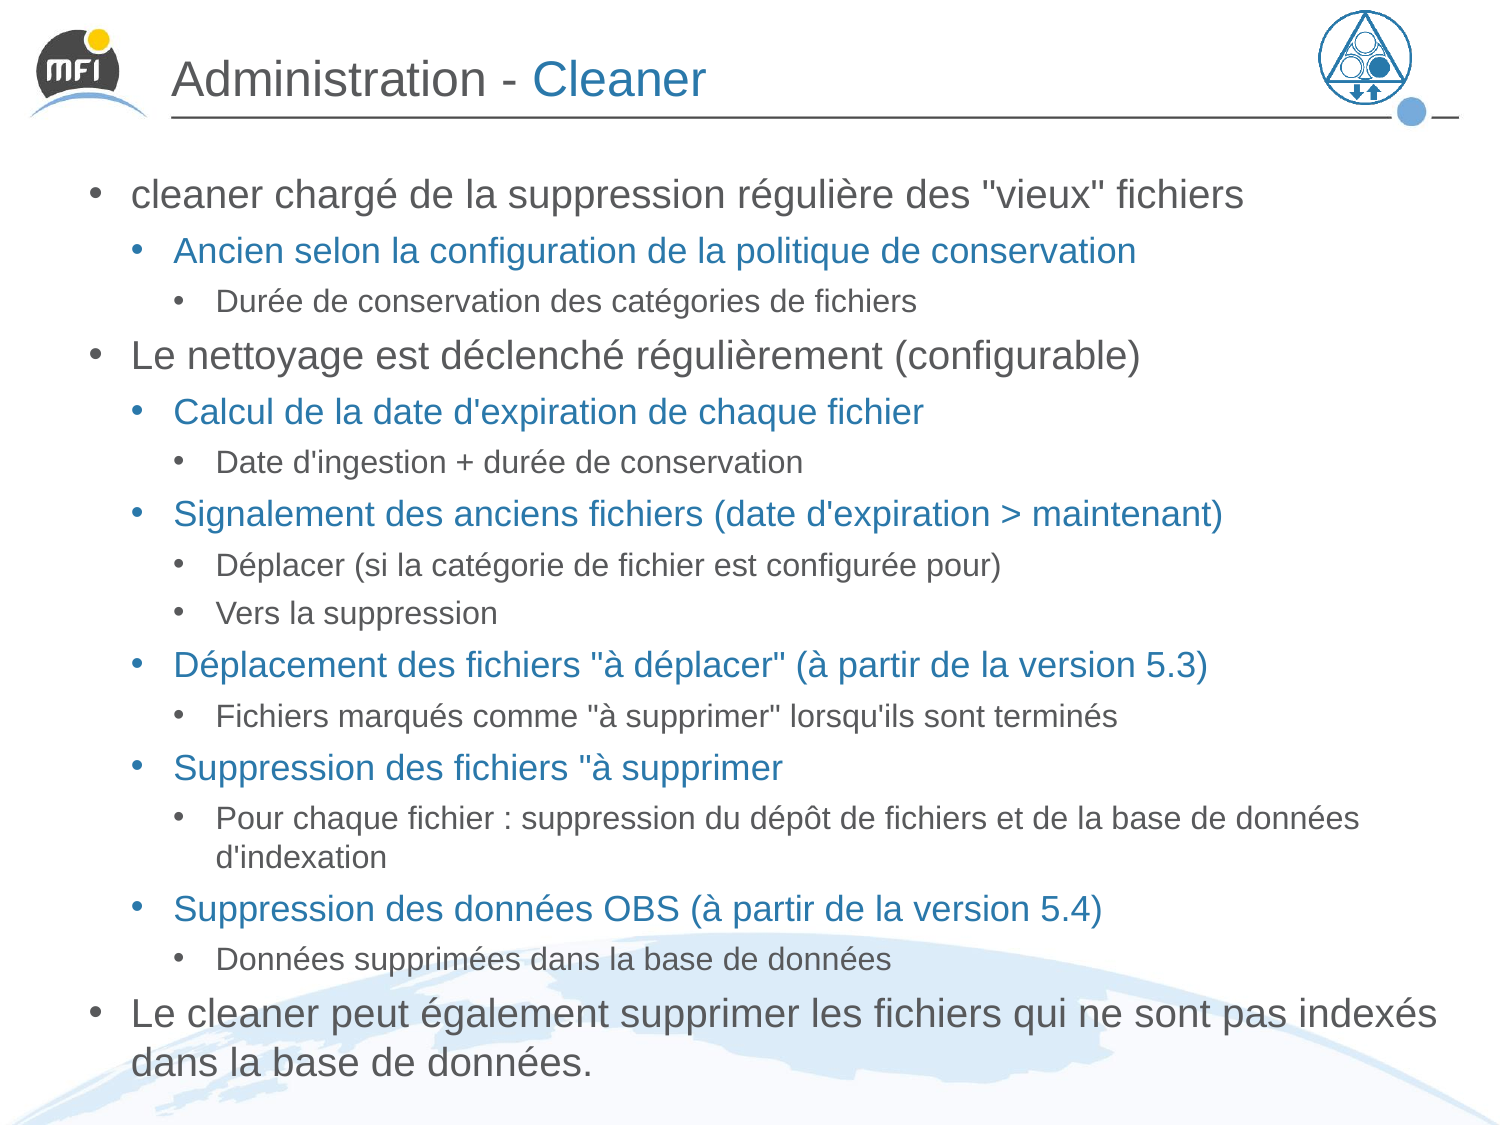

# Administration - Cleaner
cleaner chargé de la suppression régulière des "vieux" fichiers
Ancien selon la configuration de la politique de conservation
Durée de conservation des catégories de fichiers
Le nettoyage est déclenché régulièrement (configurable)
Calcul de la date d'expiration de chaque fichier
Date d'ingestion + durée de conservation
Signalement des anciens fichiers (date d'expiration > maintenant)
Déplacer (si la catégorie de fichier est configurée pour)
Vers la suppression
Déplacement des fichiers "à déplacer" (à partir de la version 5.3)
Fichiers marqués comme "à supprimer" lorsqu'ils sont terminés
Suppression des fichiers "à supprimer
Pour chaque fichier : suppression du dépôt de fichiers et de la base de données d'indexation
Suppression des données OBS (à partir de la version 5.4)
Données supprimées dans la base de données
Le cleaner peut également supprimer les fichiers qui ne sont pas indexés dans la base de données.